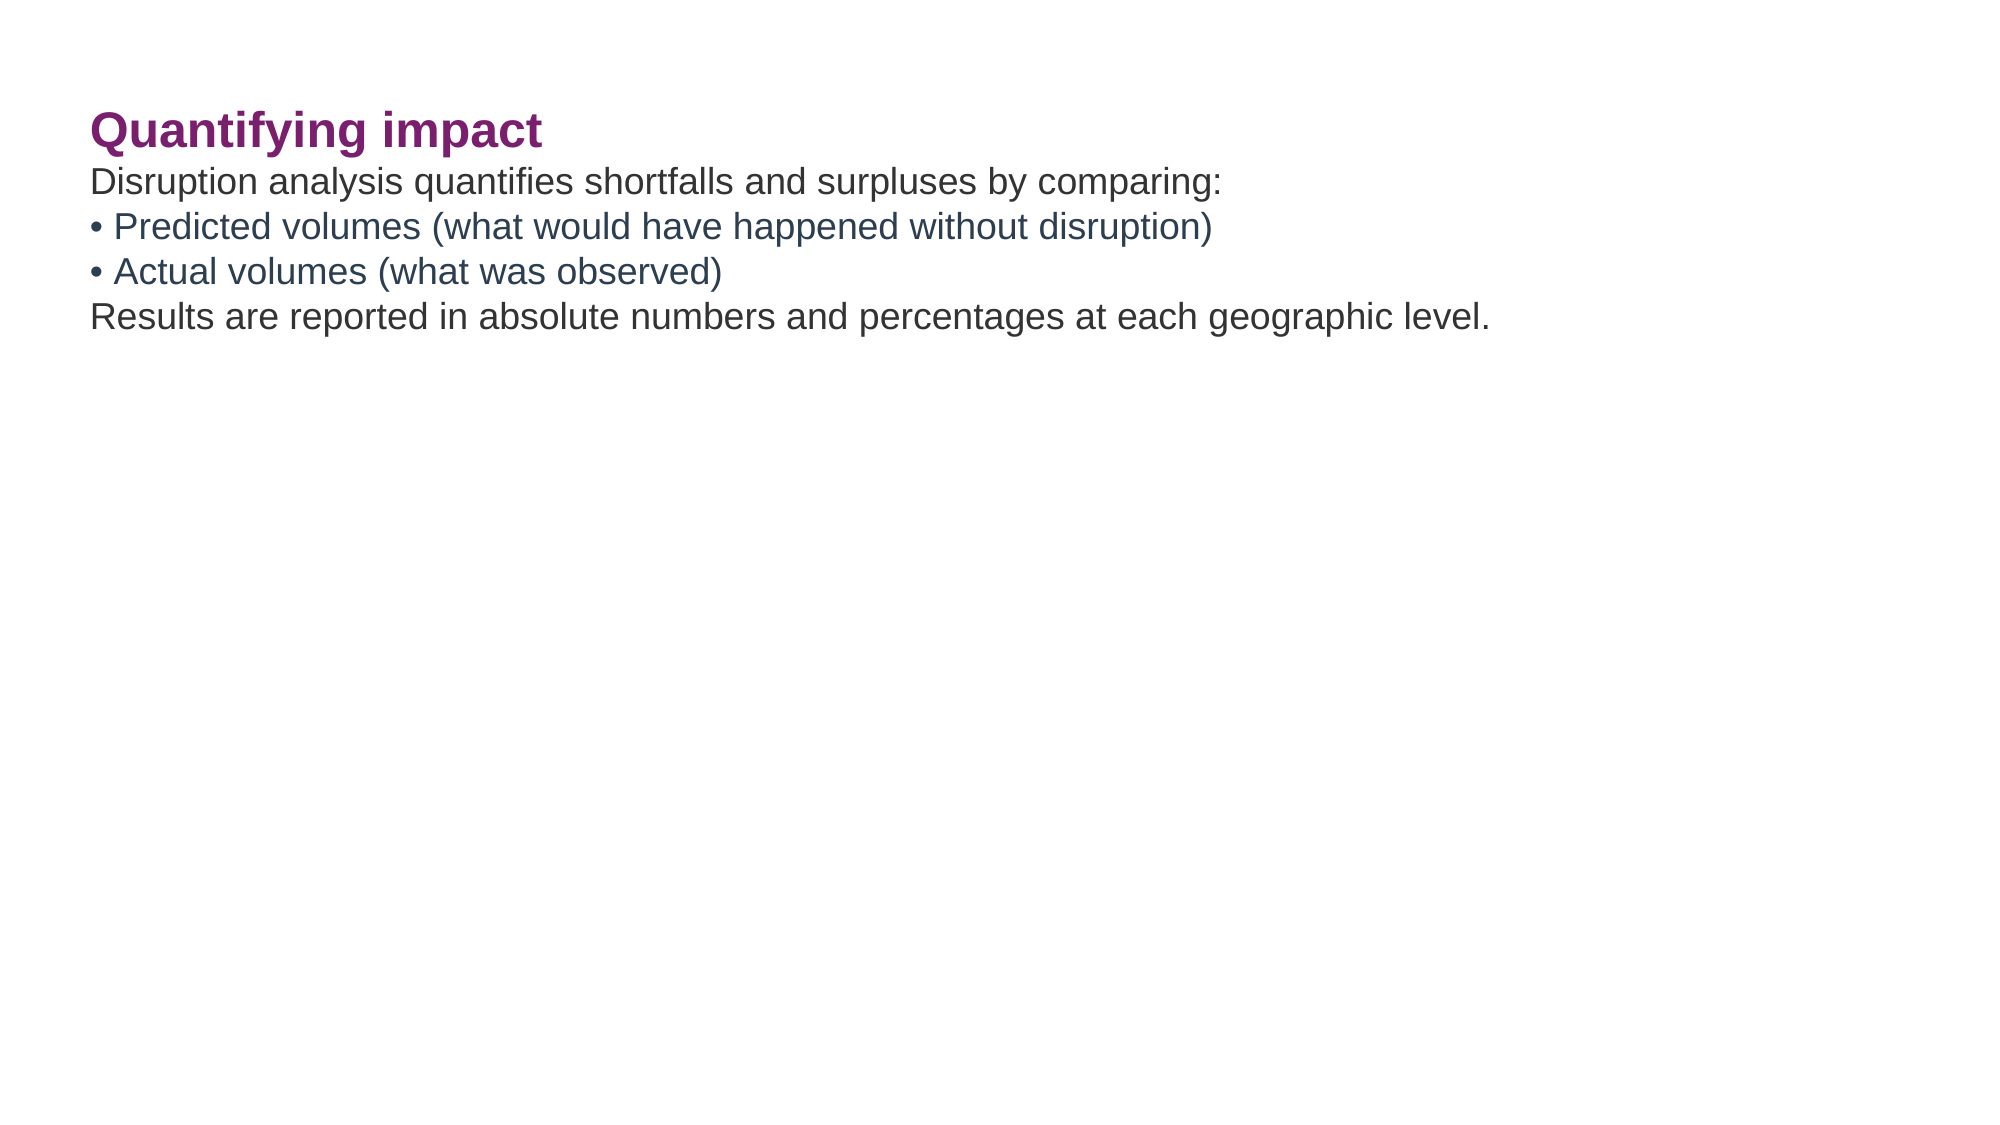

Quantifying impact
Disruption analysis quantifies shortfalls and surpluses by comparing:
• Predicted volumes (what would have happened without disruption)
• Actual volumes (what was observed)
Results are reported in absolute numbers and percentages at each geographic level.